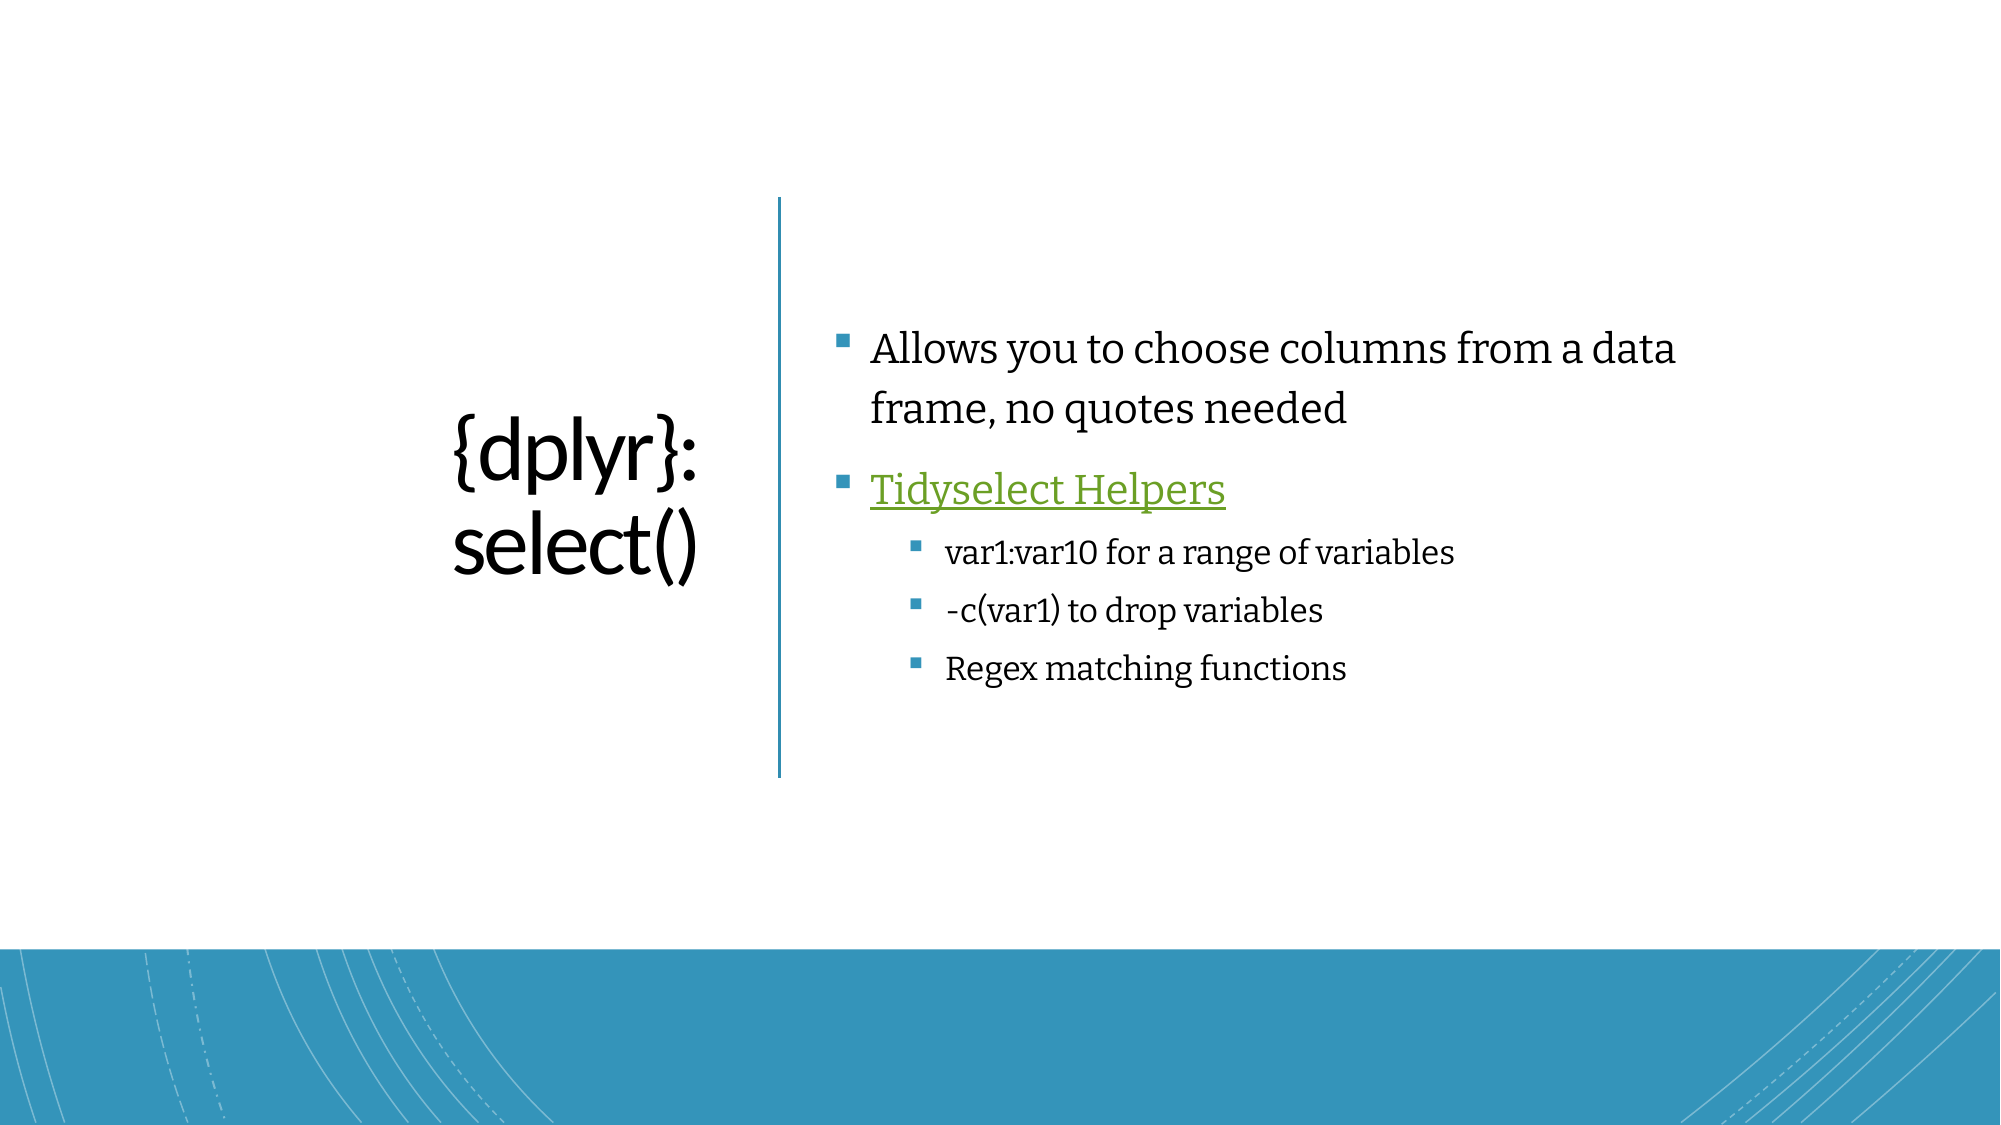

15
# {dplyr}: select()
Allows you to choose columns from a data frame, no quotes needed
Tidyselect Helpers
var1:var10 for a range of variables
-c(var1) to drop variables
Regex matching functions